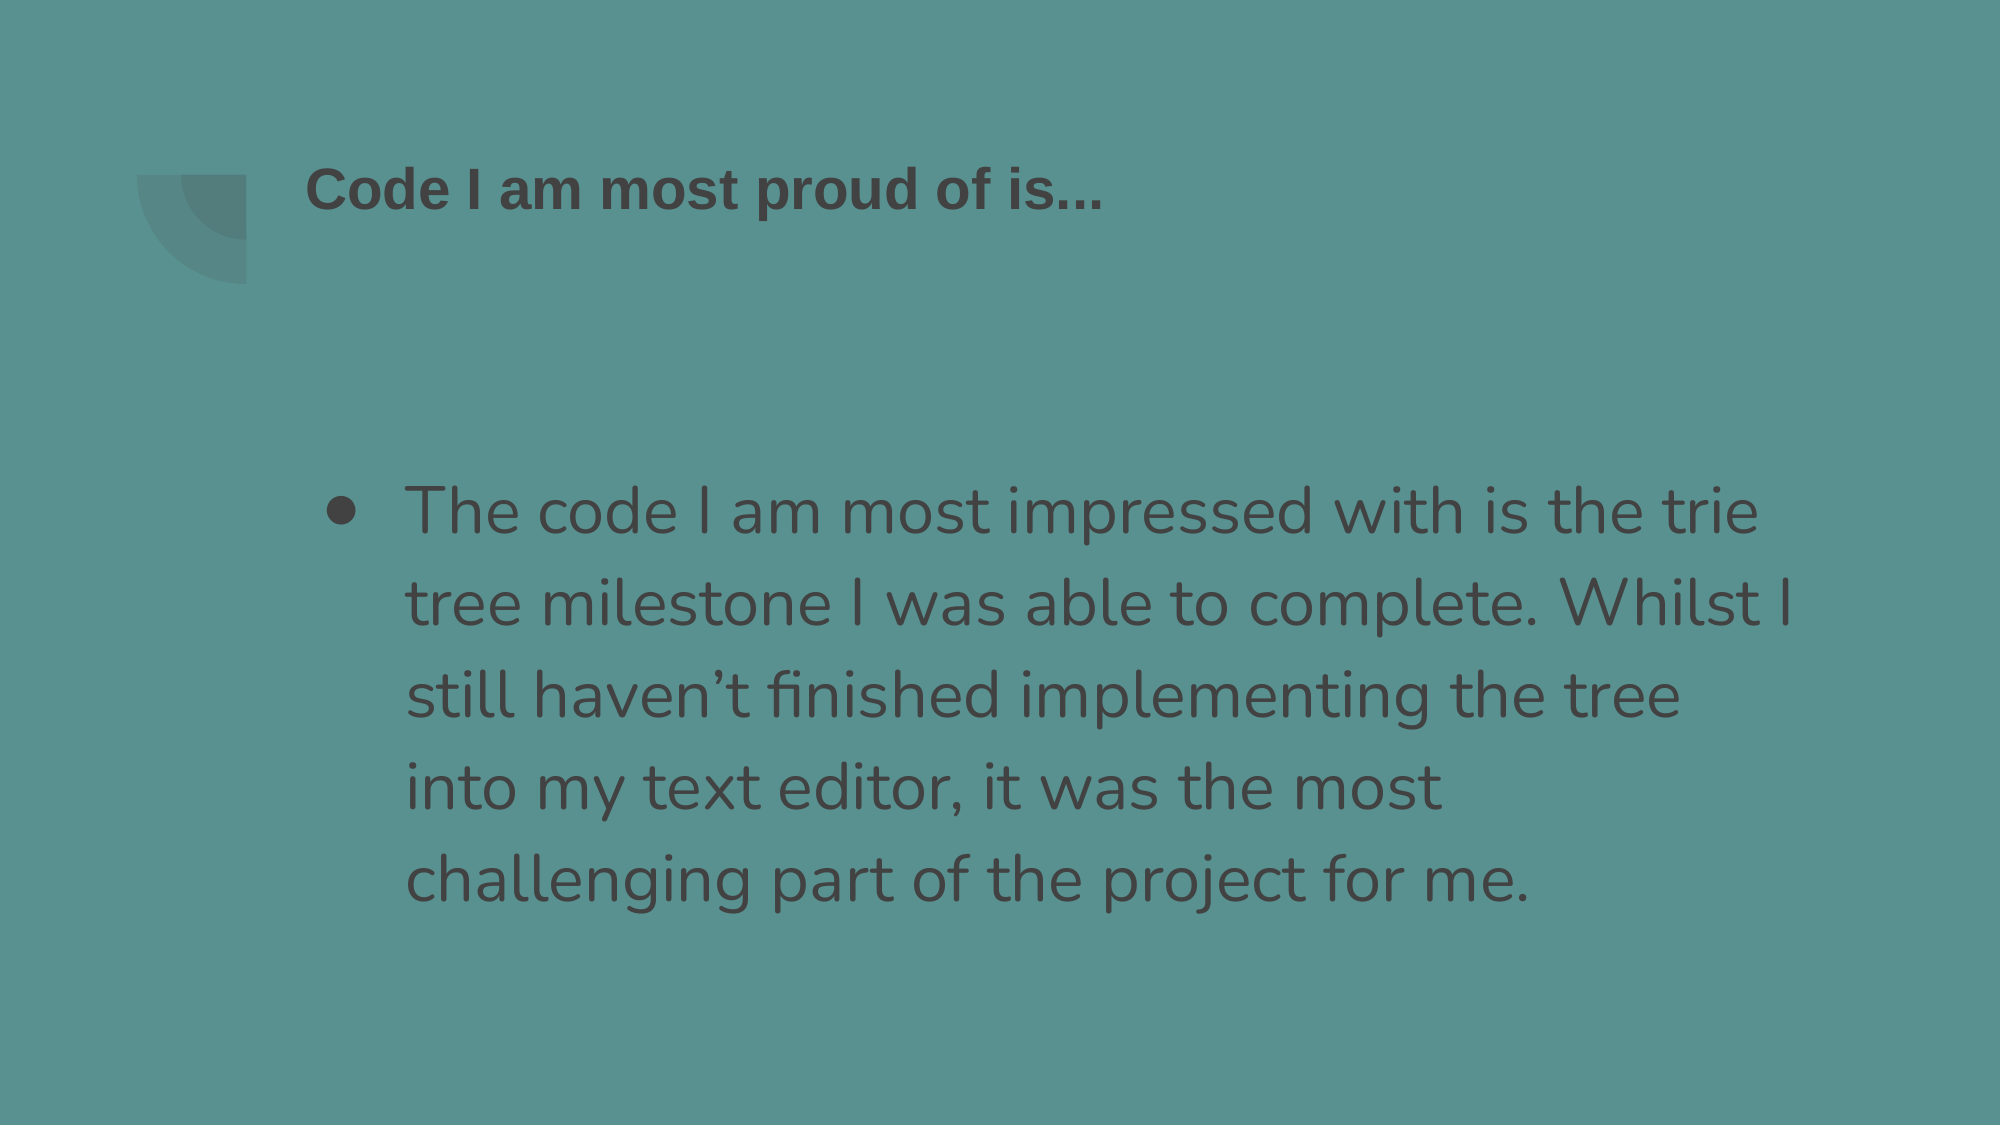

# Code I am most proud of is...
The code I am most impressed with is the trie tree milestone I was able to complete. Whilst I still haven’t finished implementing the tree into my text editor, it was the most challenging part of the project for me.